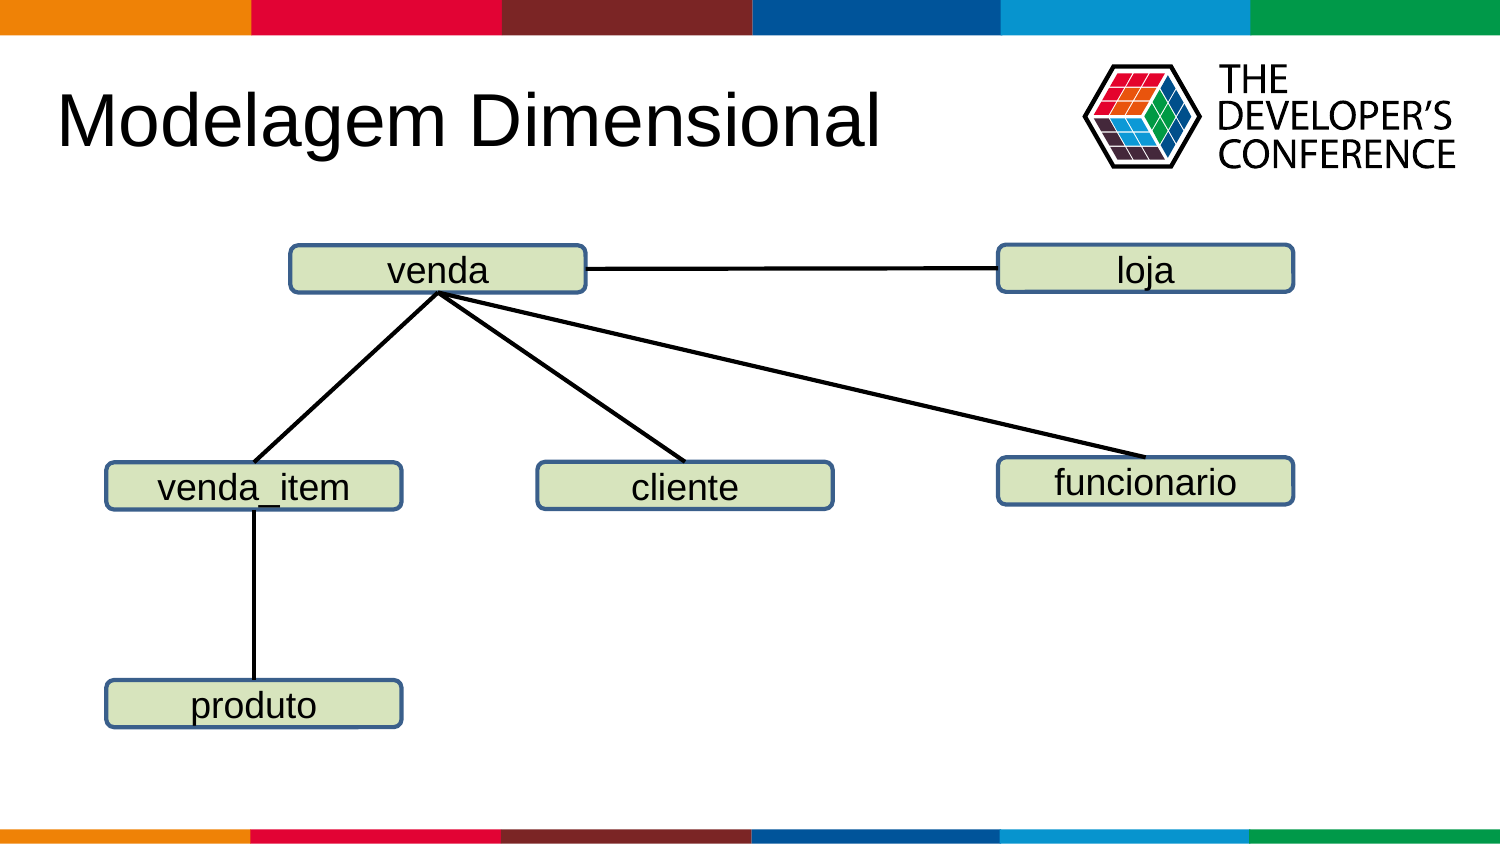

# Modelagem Dimensional
loja
venda
funcionario
cliente
venda_item
produto